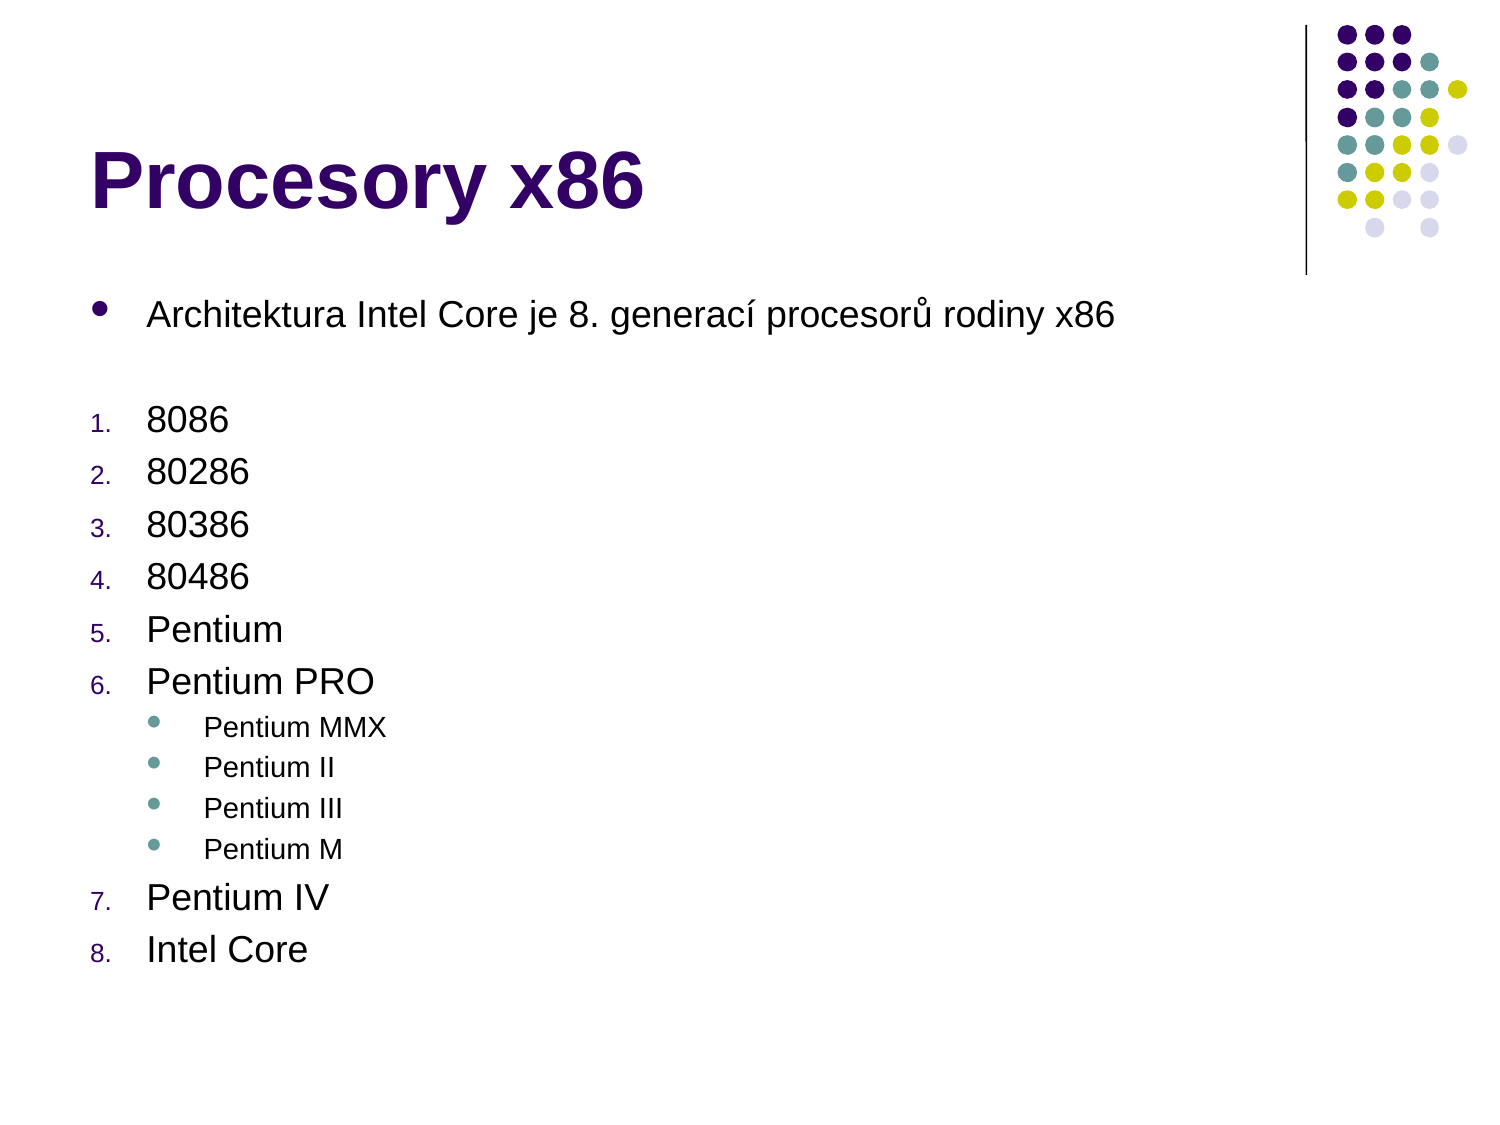

# Procesory x86
Architektura Intel Core je 8. generací procesorů rodiny x86

8086
80286
80386
80486
Pentium
Pentium PRO
Pentium MMX
Pentium II
Pentium III
Pentium M
Pentium IV
Intel Core